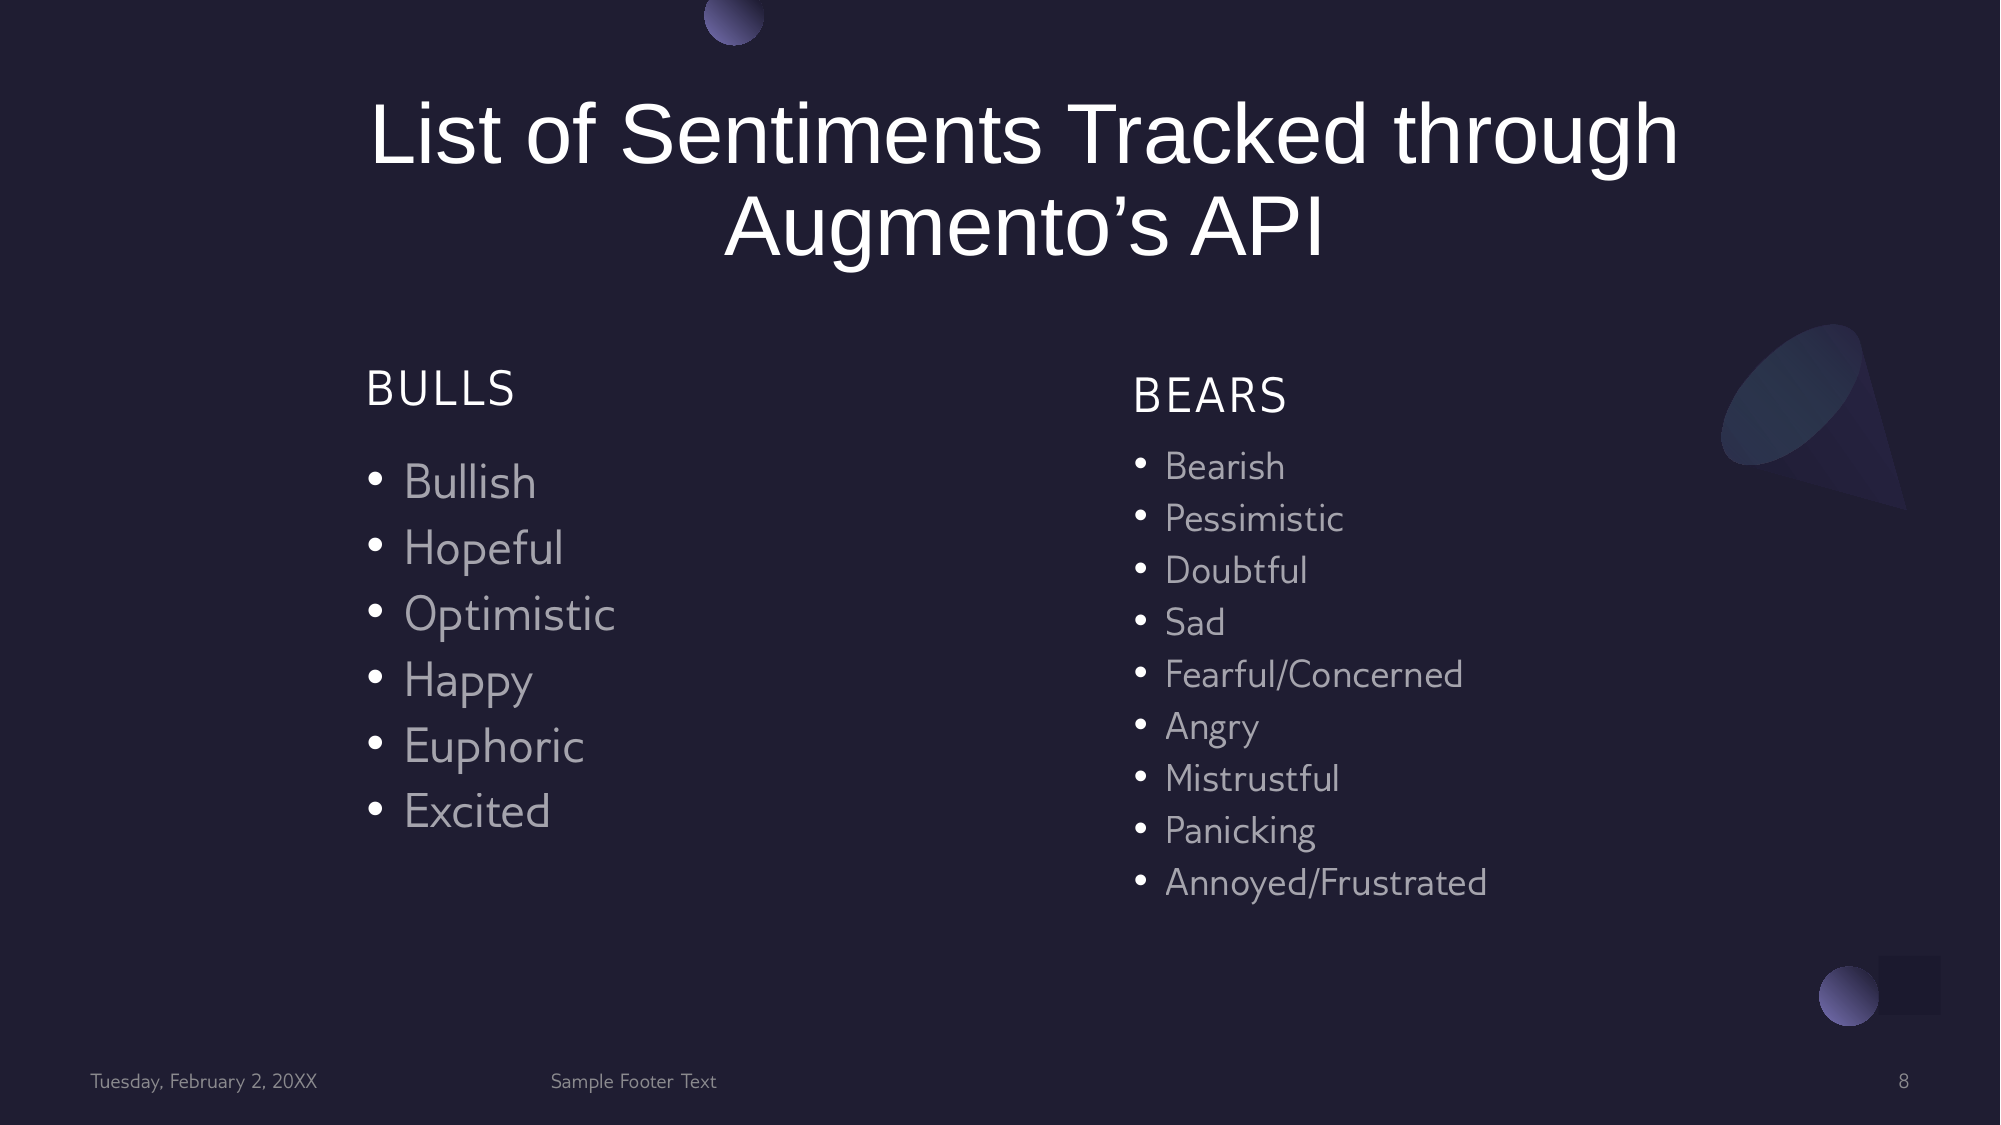

# List of Sentiments Tracked through Augmento’s API
BULLS

Bears
Bearish
Pessimistic
Doubtful
Sad
Fearful/Concerned
Angry
Mistrustful
Panicking
Annoyed/Frustrated
Bullish
Hopeful
Optimistic
Happy
Euphoric
Excited

Tuesday, February 2, 20XX
Sample Footer Text
8